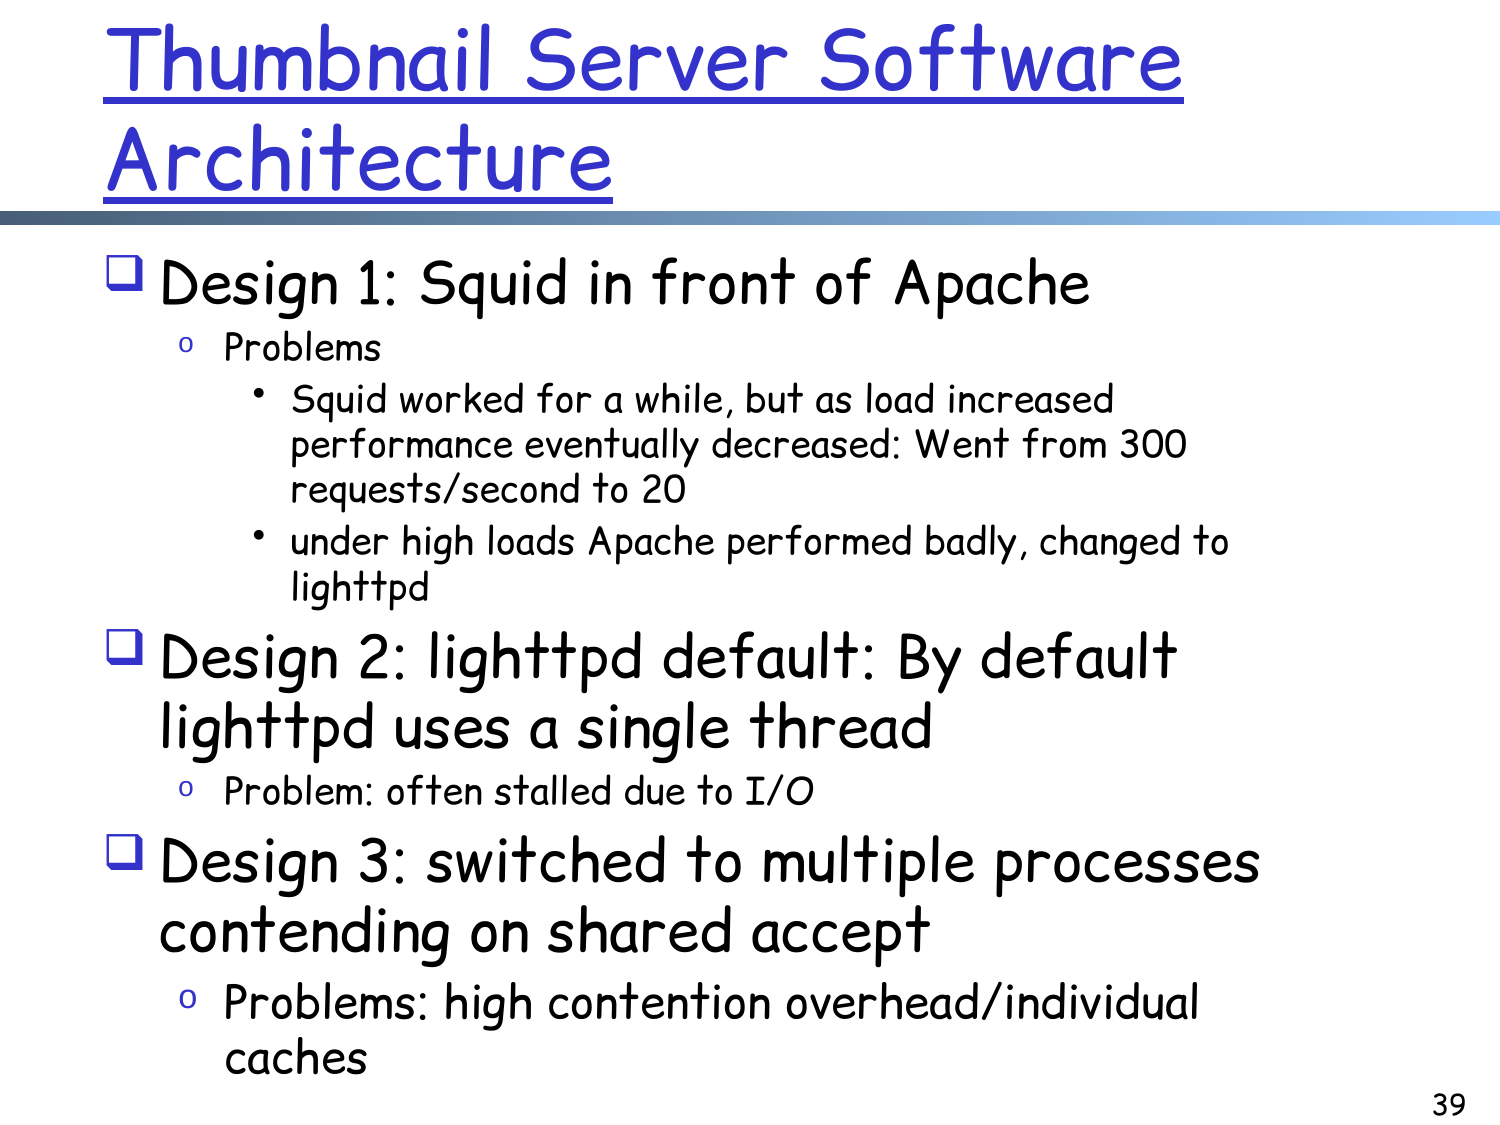

# Thumbnail Server Software Architecture
Design 1: Squid in front of Apache
Problems
Squid worked for a while, but as load increased performance eventually decreased: Went from 300 requests/second to 20
under high loads Apache performed badly, changed to lighttpd
Design 2: lighttpd default: By default lighttpd uses a single thread
Problem: often stalled due to I/O
Design 3: switched to multiple processes contending on shared accept
Problems: high contention overhead/individual caches
39